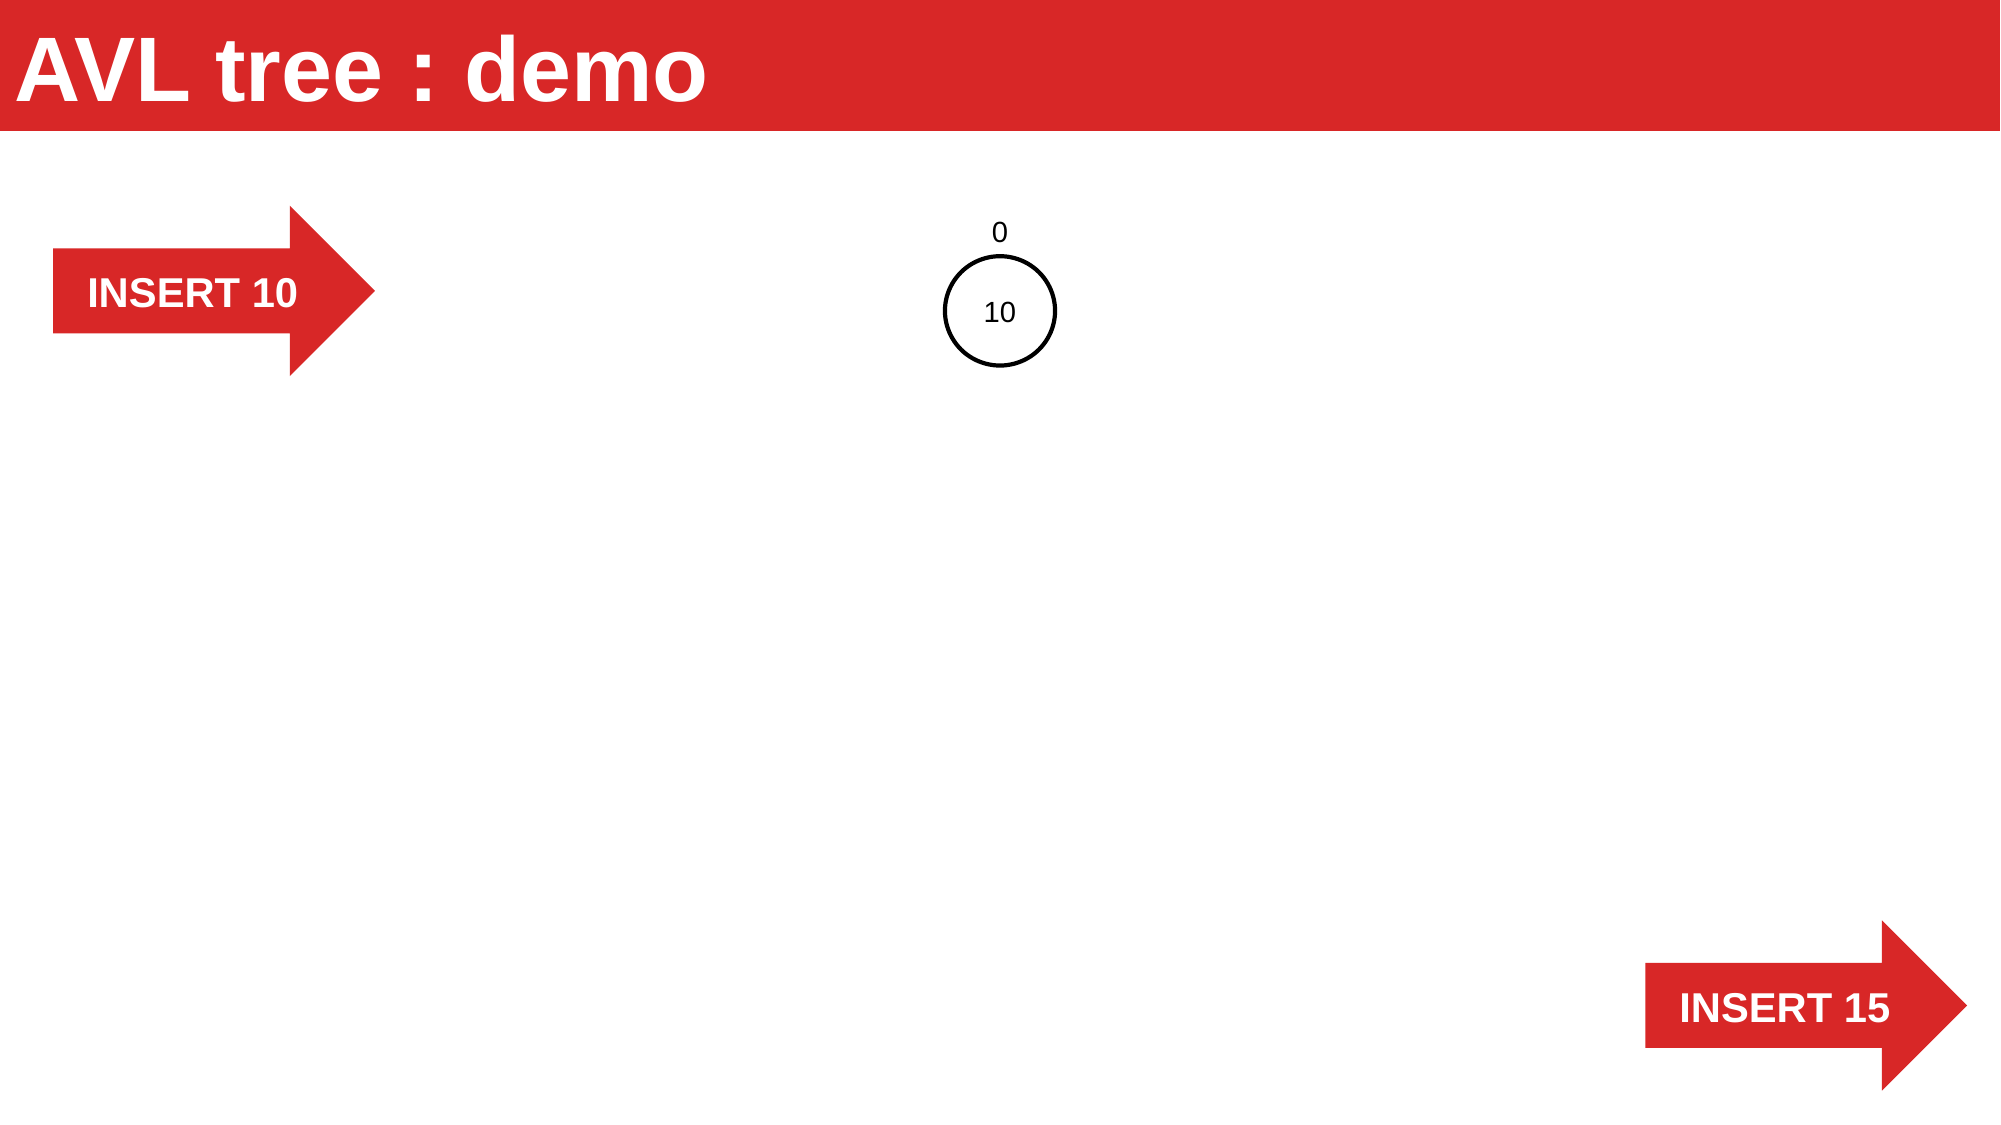

AVL tree : demo
INSERT 10
0
10
INSERT 15